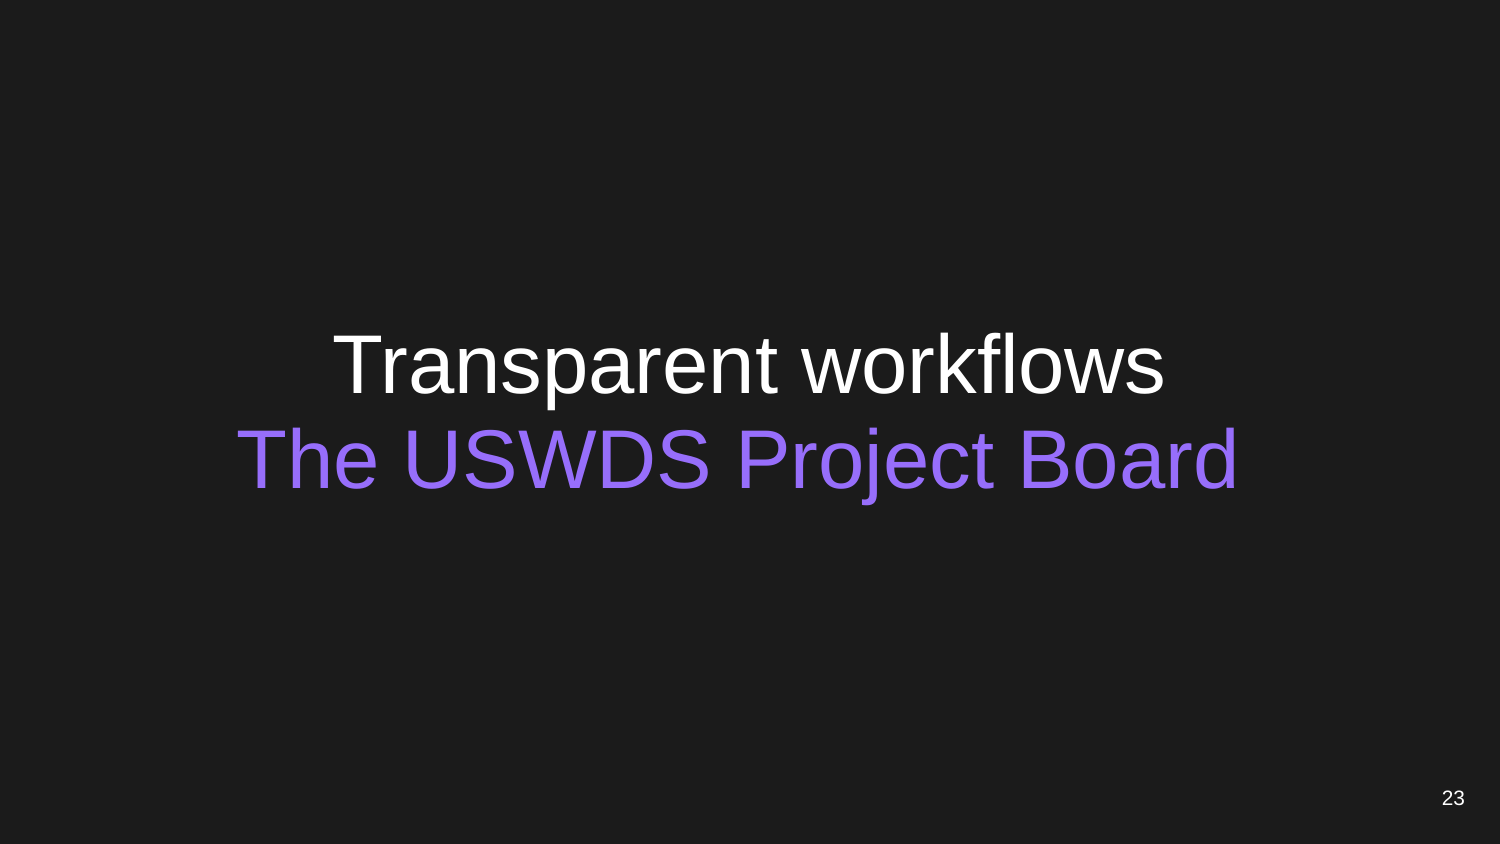

# Transparent workflows
The USWDS Project Board
23